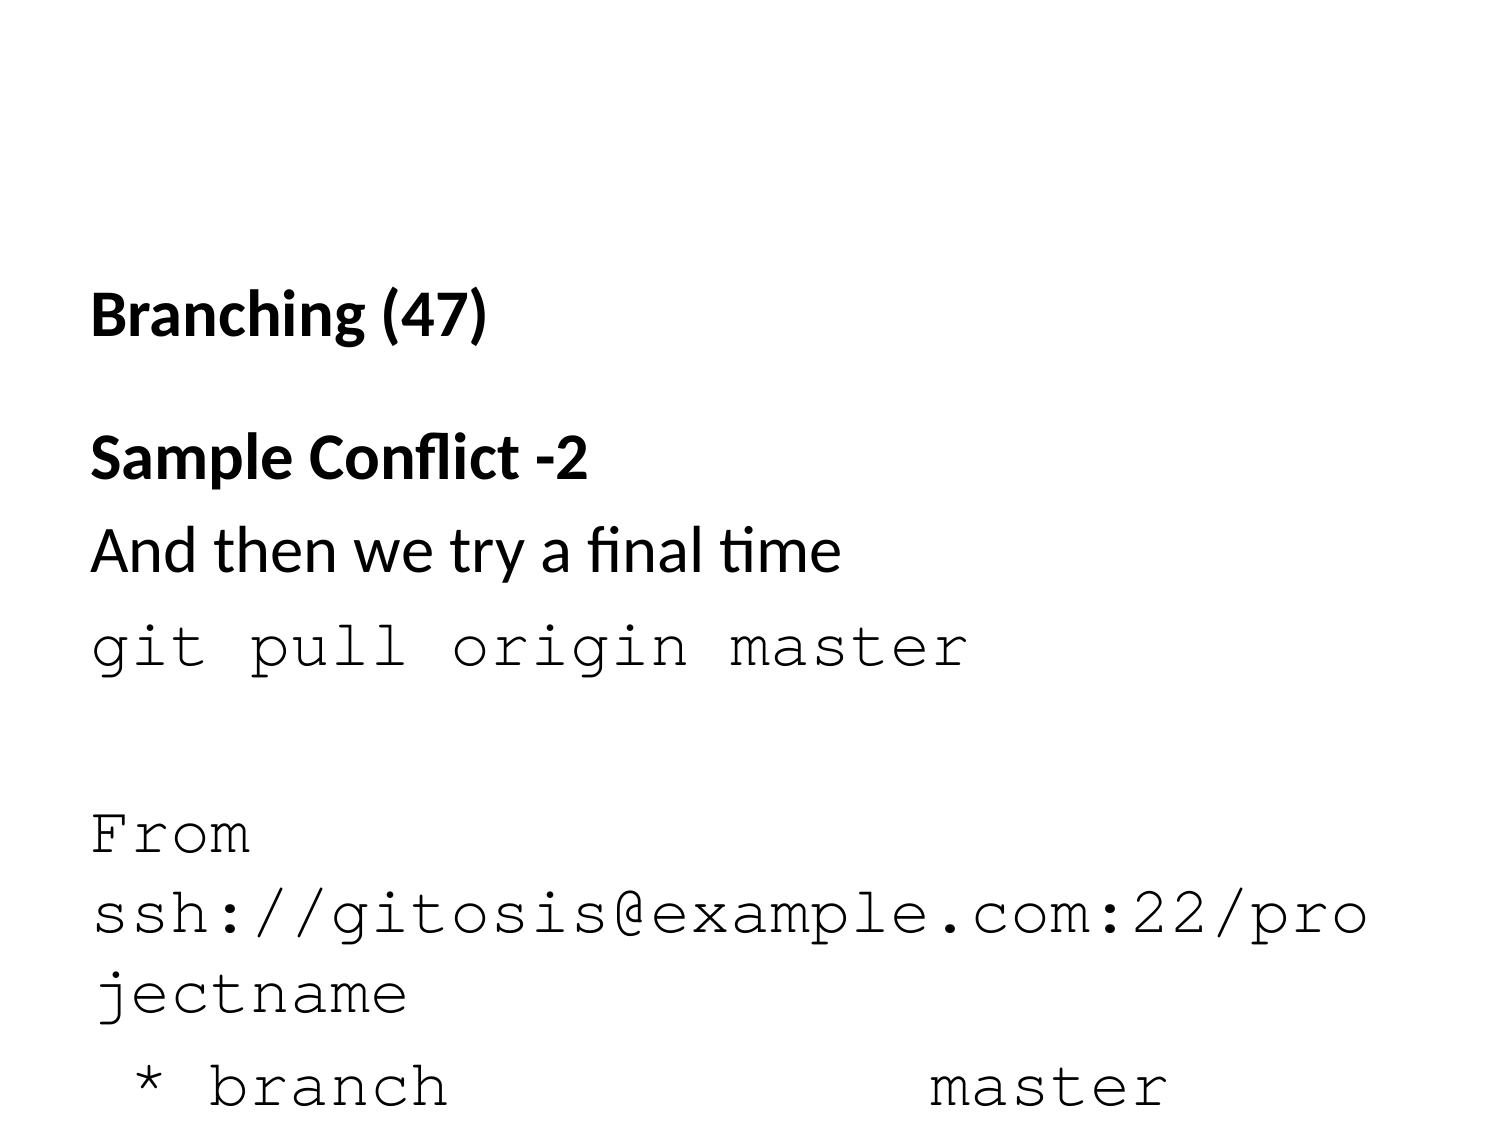

Branching (47)
Sample Conflict -2
And then we try a final time
git pull origin master

From ssh://gitosis@example.com:22/projectname
 * branch            master     -> FETCH_HEAD
Already up-to-date.